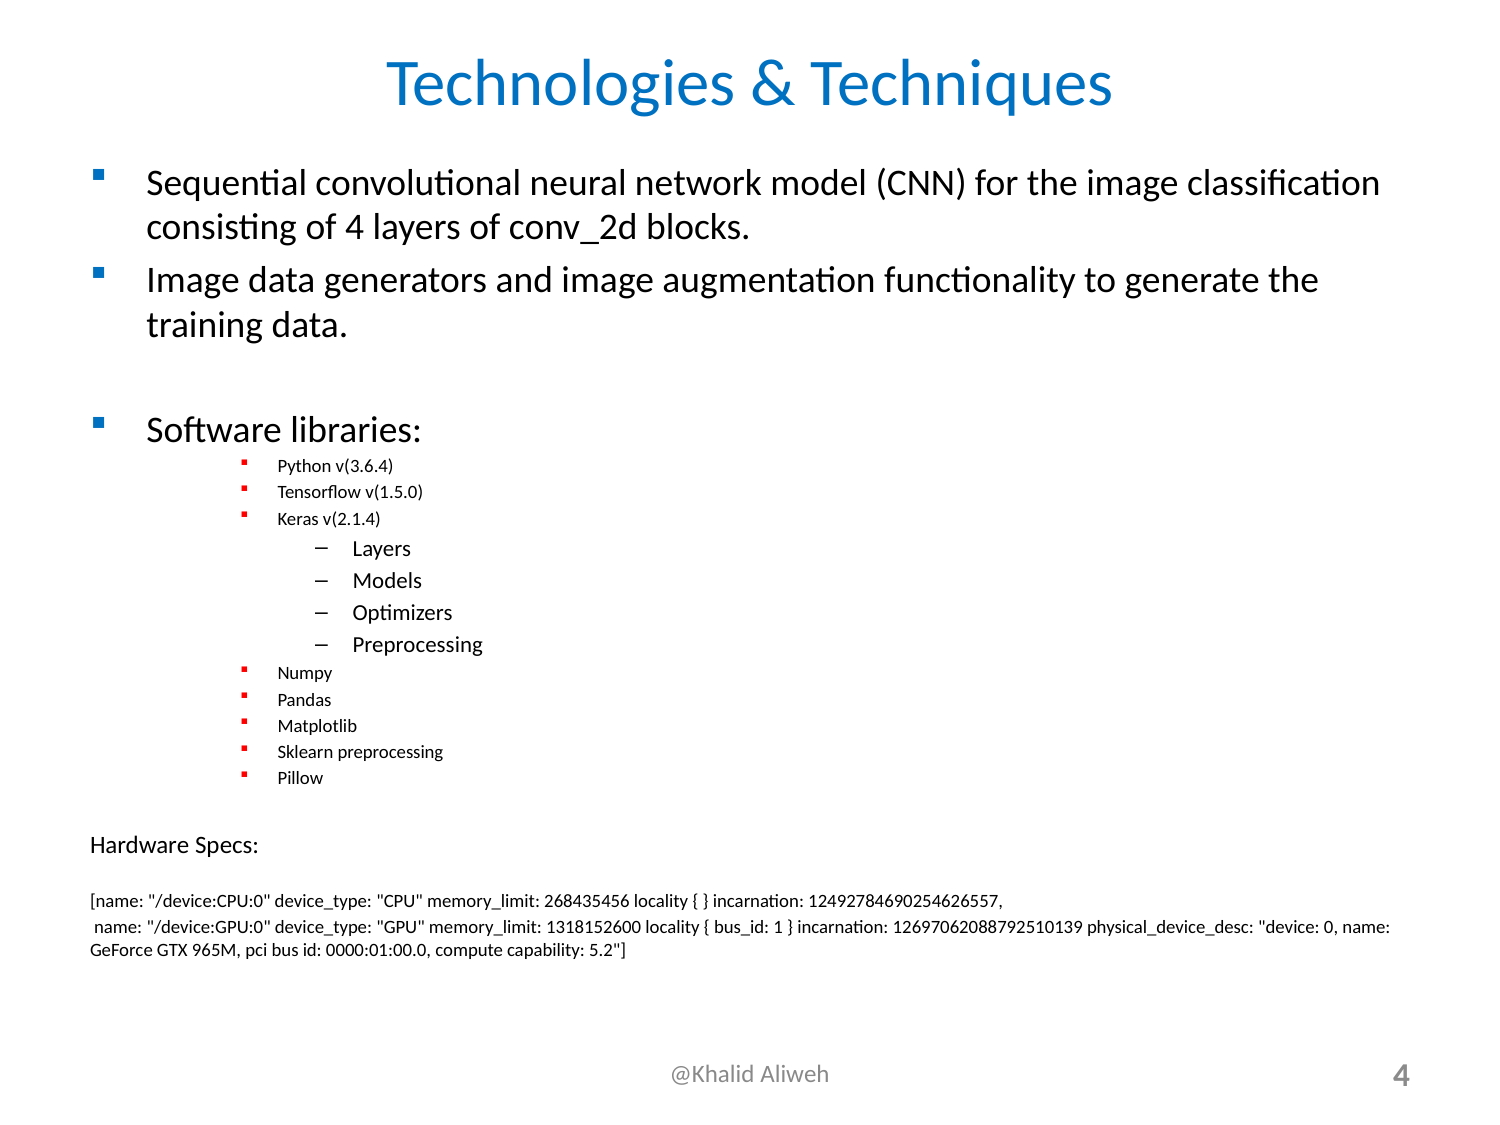

# Technologies & Techniques
Sequential convolutional neural network model (CNN) for the image classification consisting of 4 layers of conv_2d blocks.
Image data generators and image augmentation functionality to generate the training data.

Software libraries:
Python v(3.6.4)
Tensorflow v(1.5.0)
Keras v(2.1.4)
Layers
Models
Optimizers
Preprocessing
Numpy
Pandas
Matplotlib
Sklearn preprocessing
Pillow

Hardware Specs:

[name: "/device:CPU:0" device_type: "CPU" memory_limit: 268435456 locality { } incarnation: 12492784690254626557,
 name: "/device:GPU:0" device_type: "GPU" memory_limit: 1318152600 locality { bus_id: 1 } incarnation: 12697062088792510139 physical_device_desc: "device: 0, name: GeForce GTX 965M, pci bus id: 0000:01:00.0, compute capability: 5.2"]

@Khalid Aliweh
4